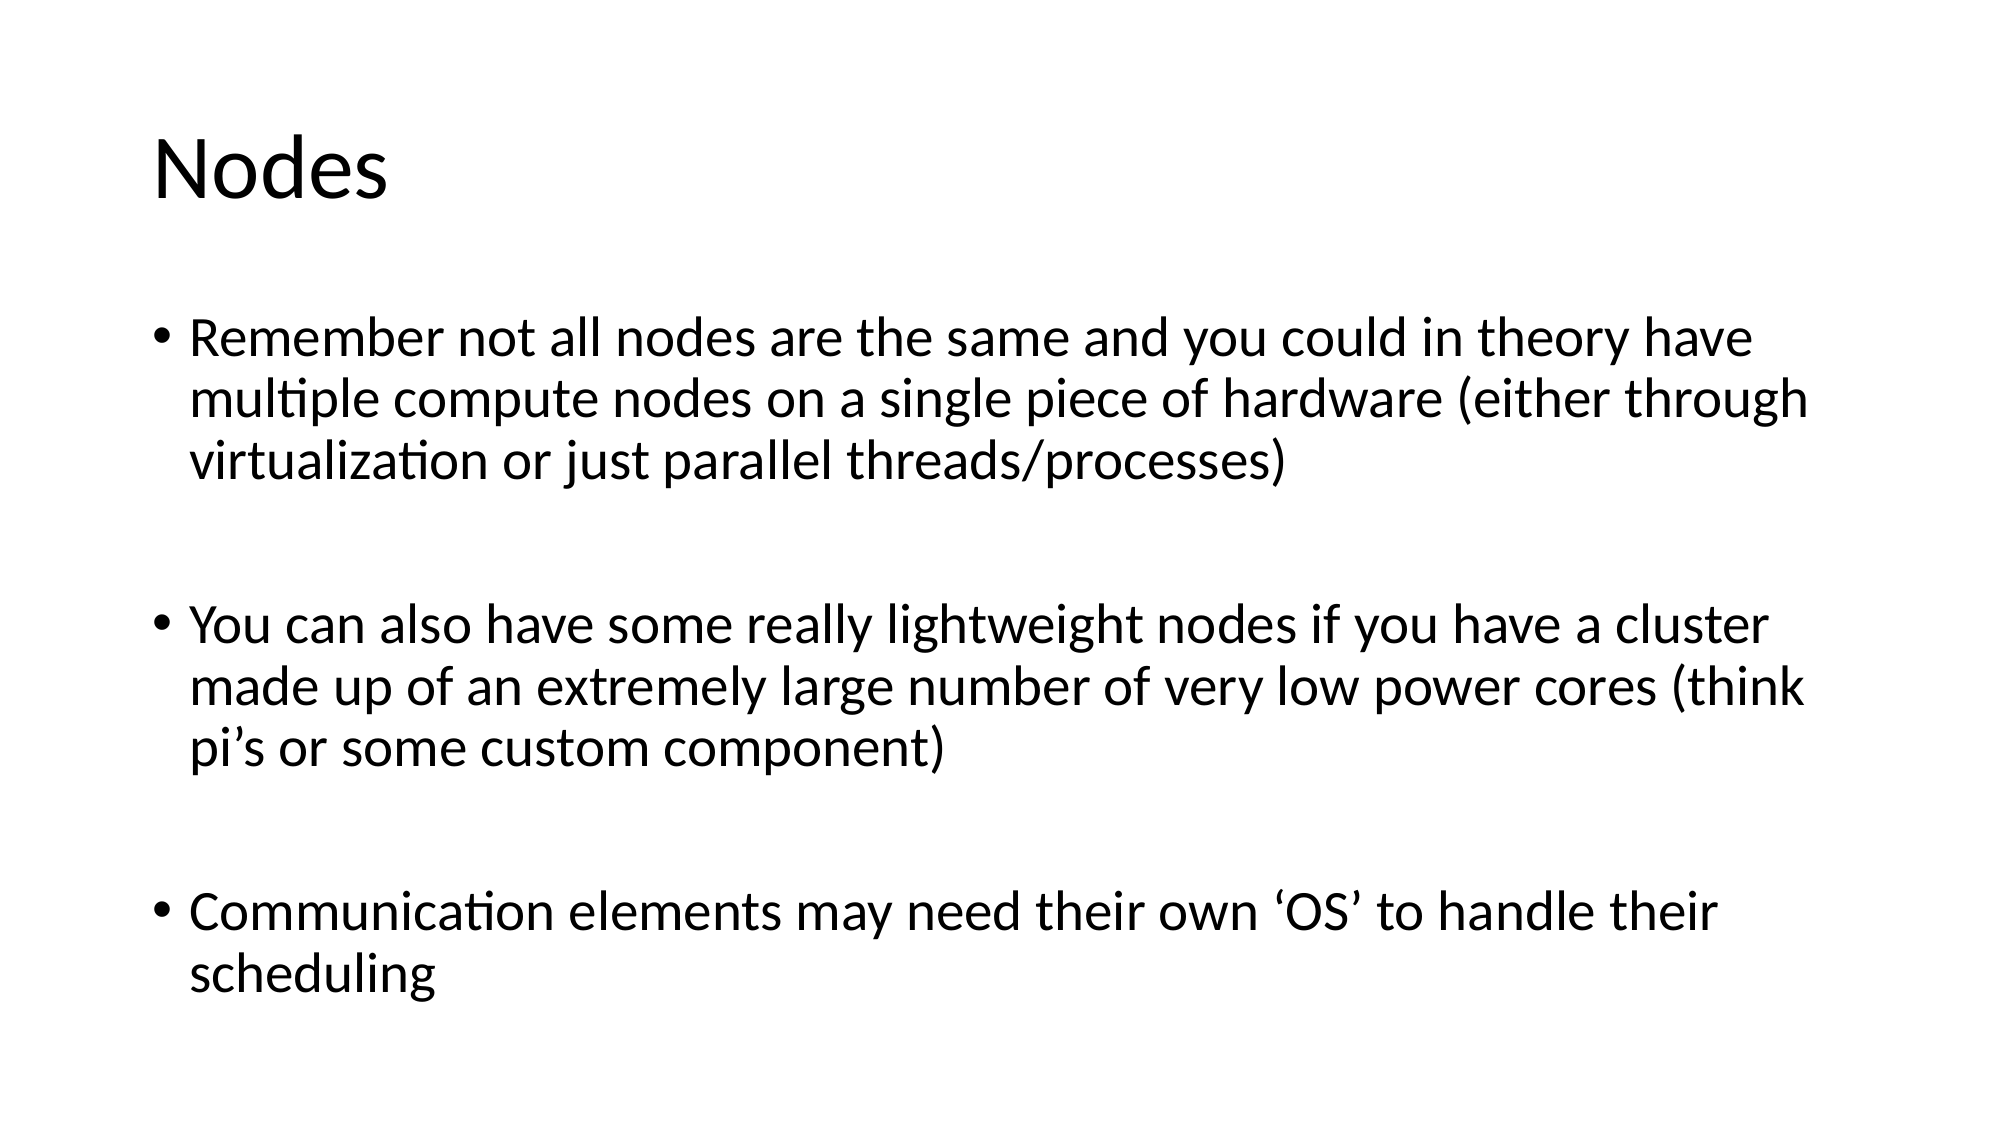

# Nodes
Remember not all nodes are the same and you could in theory have multiple compute nodes on a single piece of hardware (either through virtualization or just parallel threads/processes)

You can also have some really lightweight nodes if you have a cluster made up of an extremely large number of very low power cores (think pi’s or some custom component)

Communication elements may need their own ‘OS’ to handle their scheduling